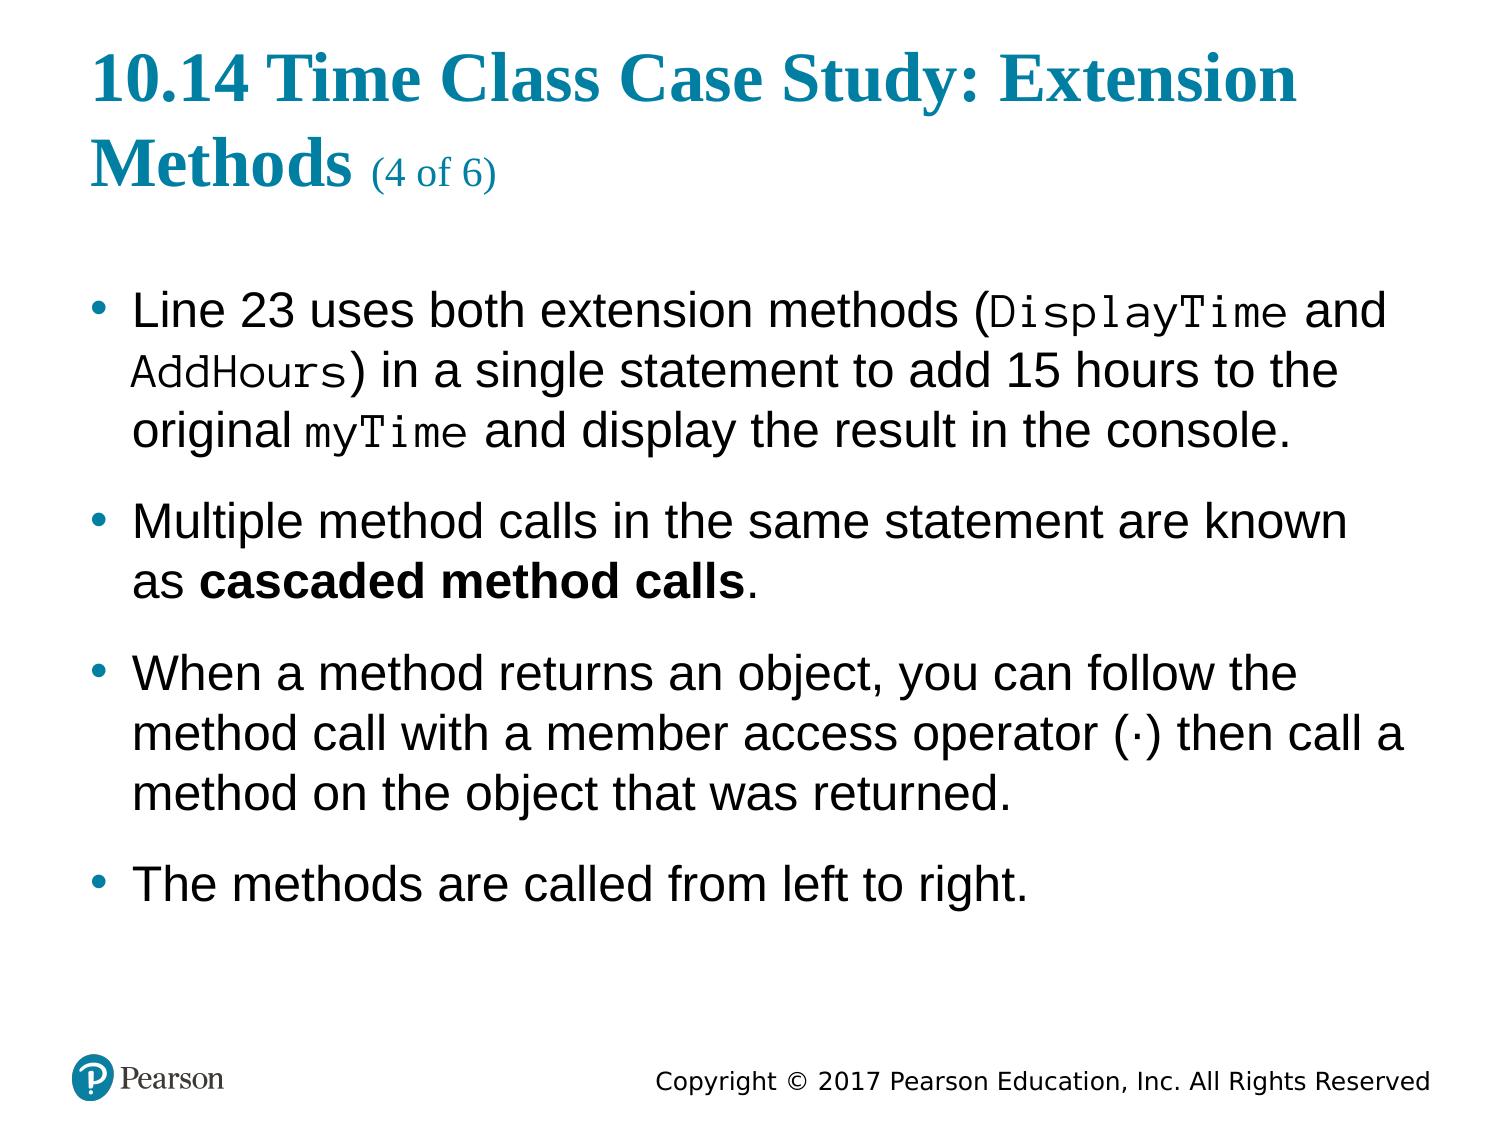

# 10.14 Time Class Case Study: Extension Methods (4 of 6)
Line 23 uses both extension methods (DisplayTime and AddHours) in a single statement to add 15 hours to the original myTime and display the result in the console.
Multiple method calls in the same statement are known as cascaded method calls.
When a method returns an object, you can follow the method call with a member access operator (·) then call a method on the object that was returned.
The methods are called from left to right.